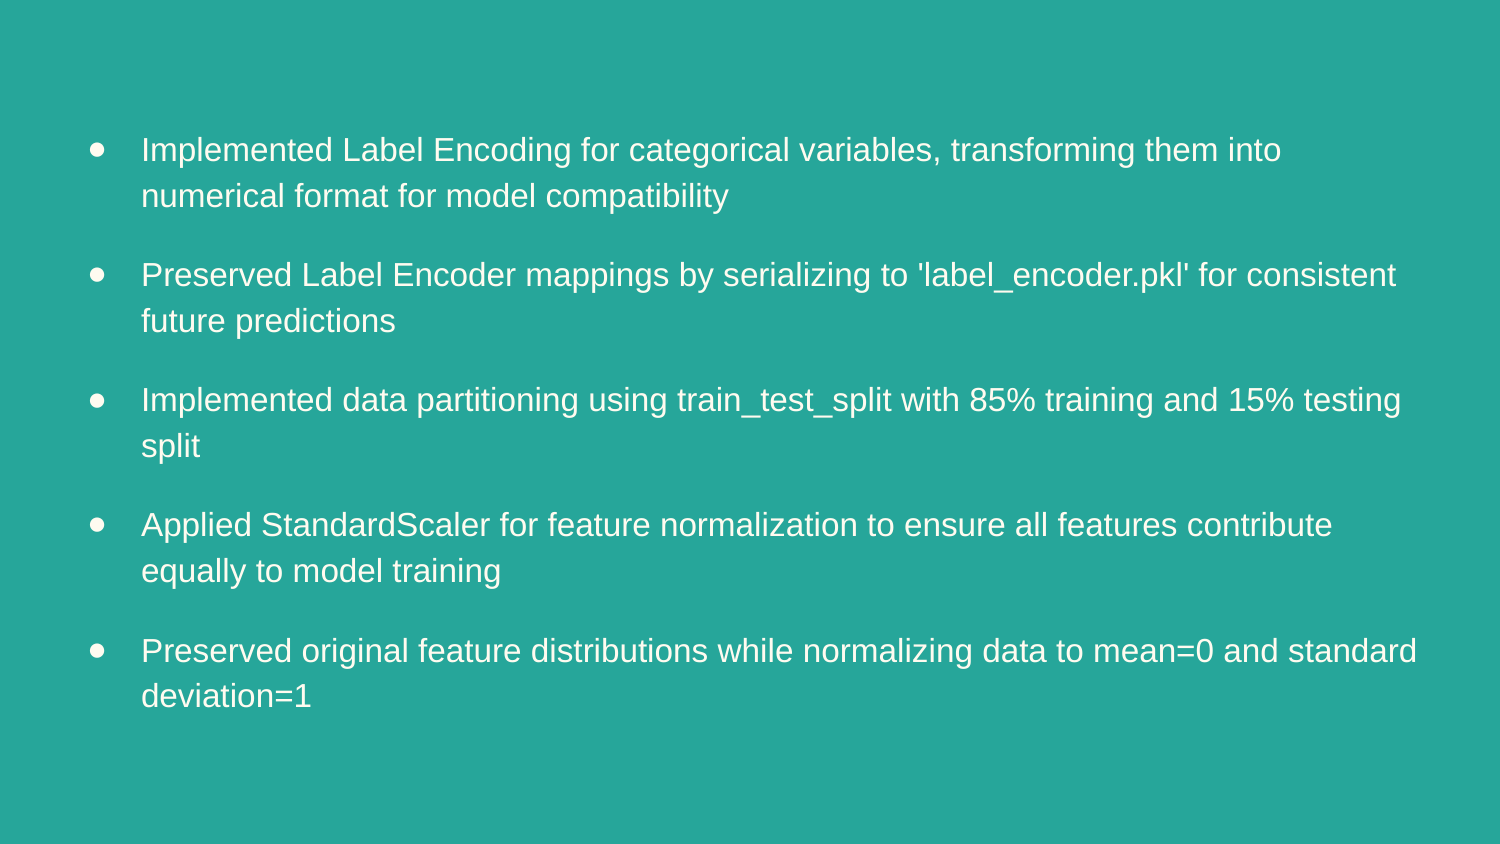

Implemented Label Encoding for categorical variables, transforming them into numerical format for model compatibility
Preserved Label Encoder mappings by serializing to 'label_encoder.pkl' for consistent future predictions
Implemented data partitioning using train_test_split with 85% training and 15% testing split
Applied StandardScaler for feature normalization to ensure all features contribute equally to model training
Preserved original feature distributions while normalizing data to mean=0 and standard deviation=1